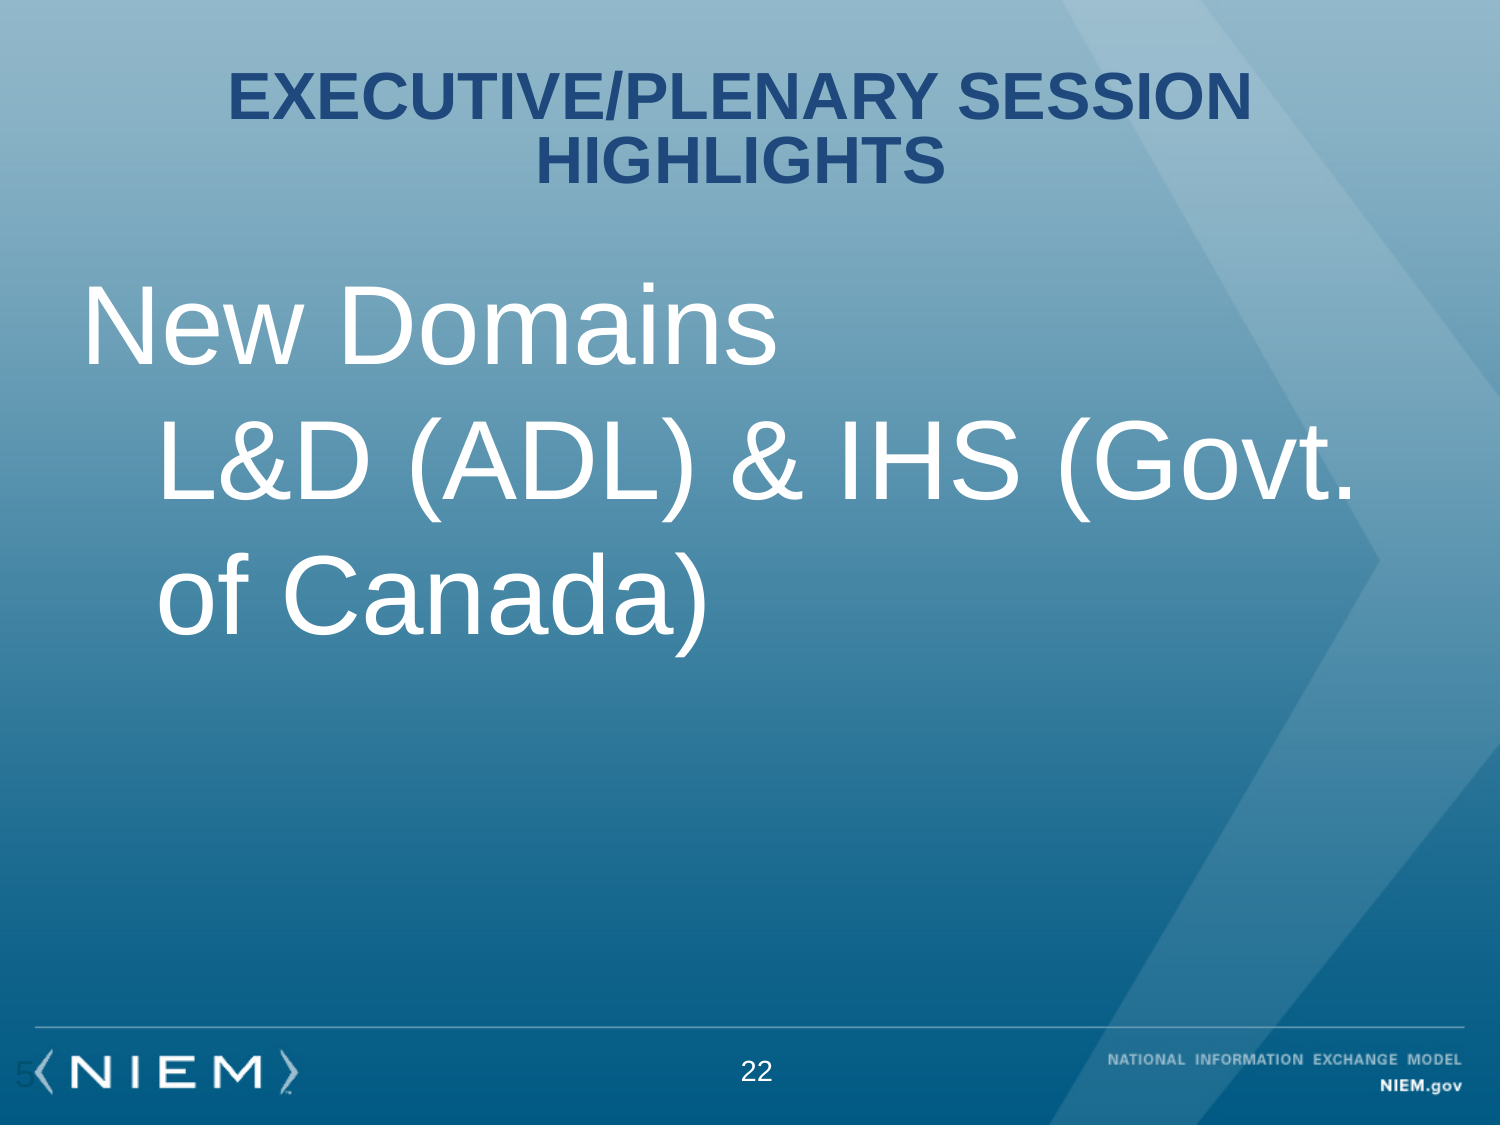

Executive/Plenary Session
Highlights
New Domains
L&D (ADL) & IHS (Govt. of Canada)
5
22